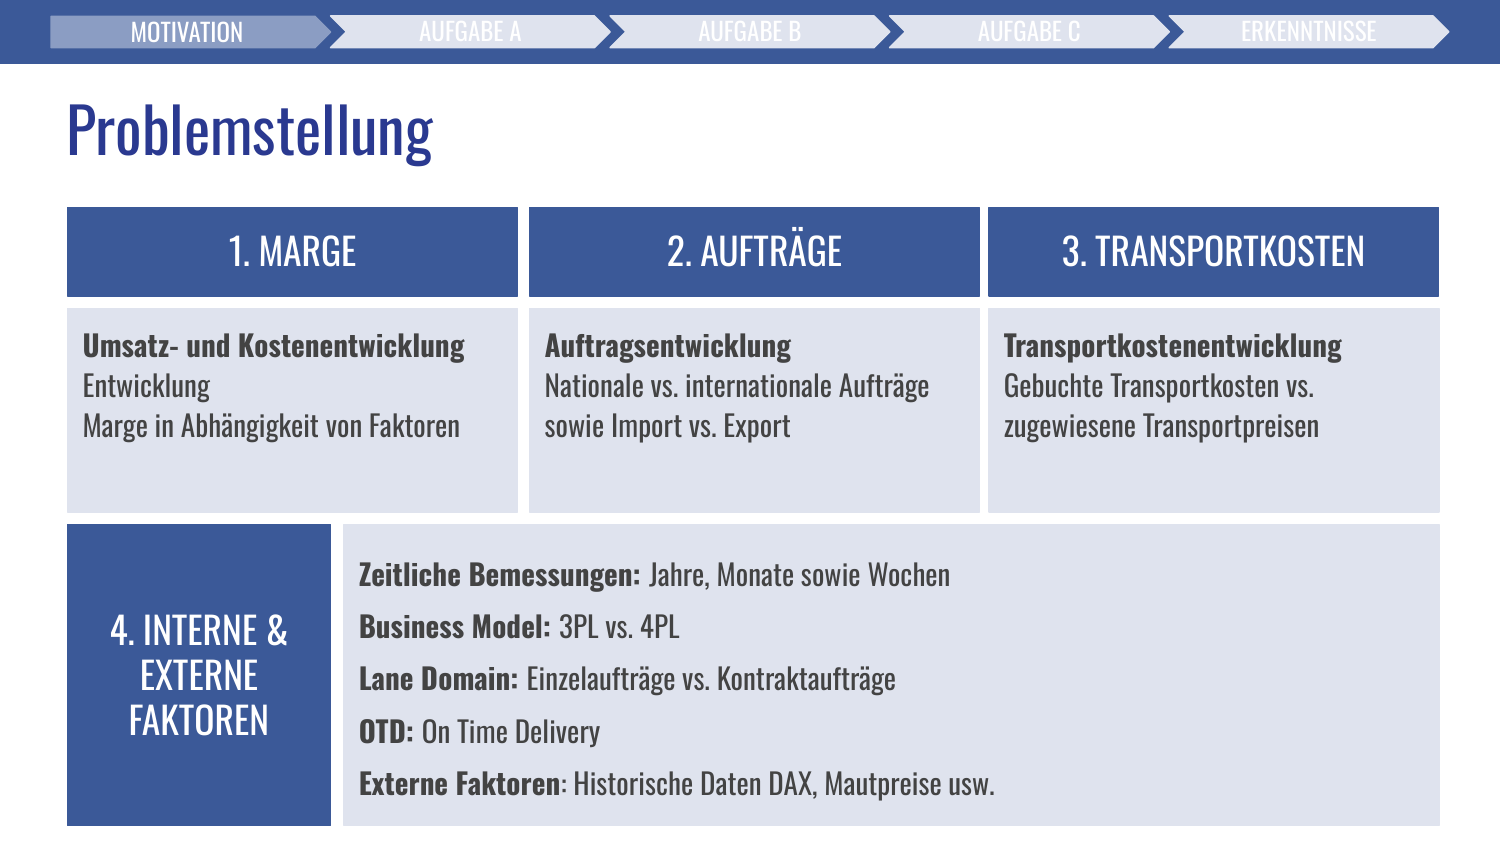

AUFGABE A
AUFGABE B
ERKENNTNISSE
AUFGABE C
MOTIVATION
# Problemstellung
1. MARGE
2. AUFTRÄGE
3. TRANSPORTKOSTEN
Umsatz- und Kostenentwicklung
Entwicklung
Marge in Abhängigkeit von Faktoren
Auftragsentwicklung
Nationale vs. internationale Aufträge sowie Import vs. Export

Transportkostenentwicklung
Gebuchte Transportkosten vs. zugewiesene Transportpreisen
4. INTERNE & EXTERNE FAKTOREN
Zeitliche Bemessungen: Jahre, Monate sowie Wochen
Business Model: 3PL vs. 4PL
Lane Domain: Einzelaufträge vs. Kontraktaufträge
OTD: On Time Delivery
Externe Faktoren: Historische Daten DAX, Mautpreise usw.